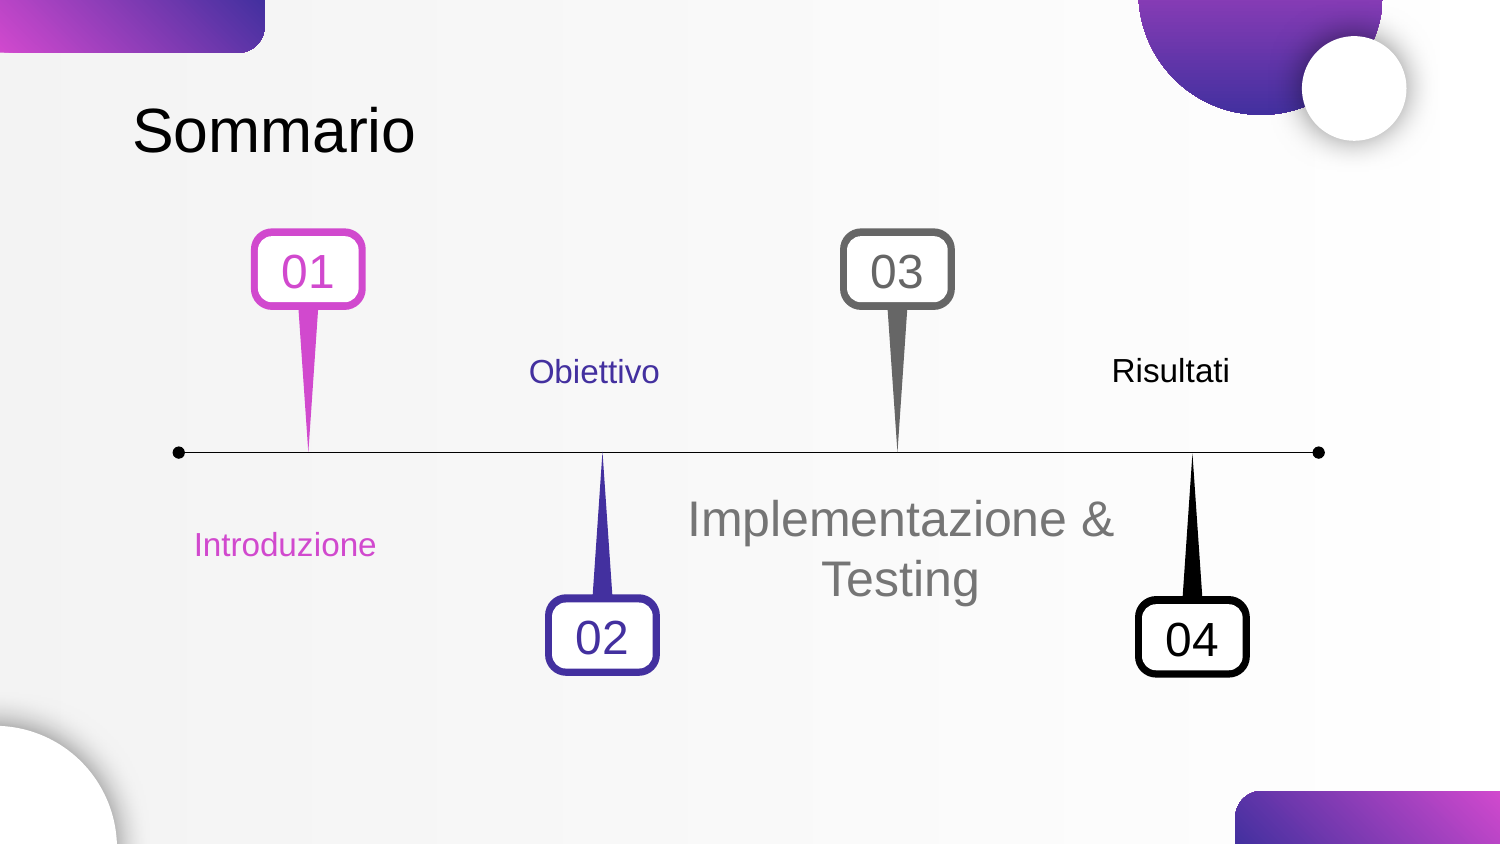

# Sommario

01
03
Risultati
Obiettivo

Introduzione
Implementazione & Testing
02
04